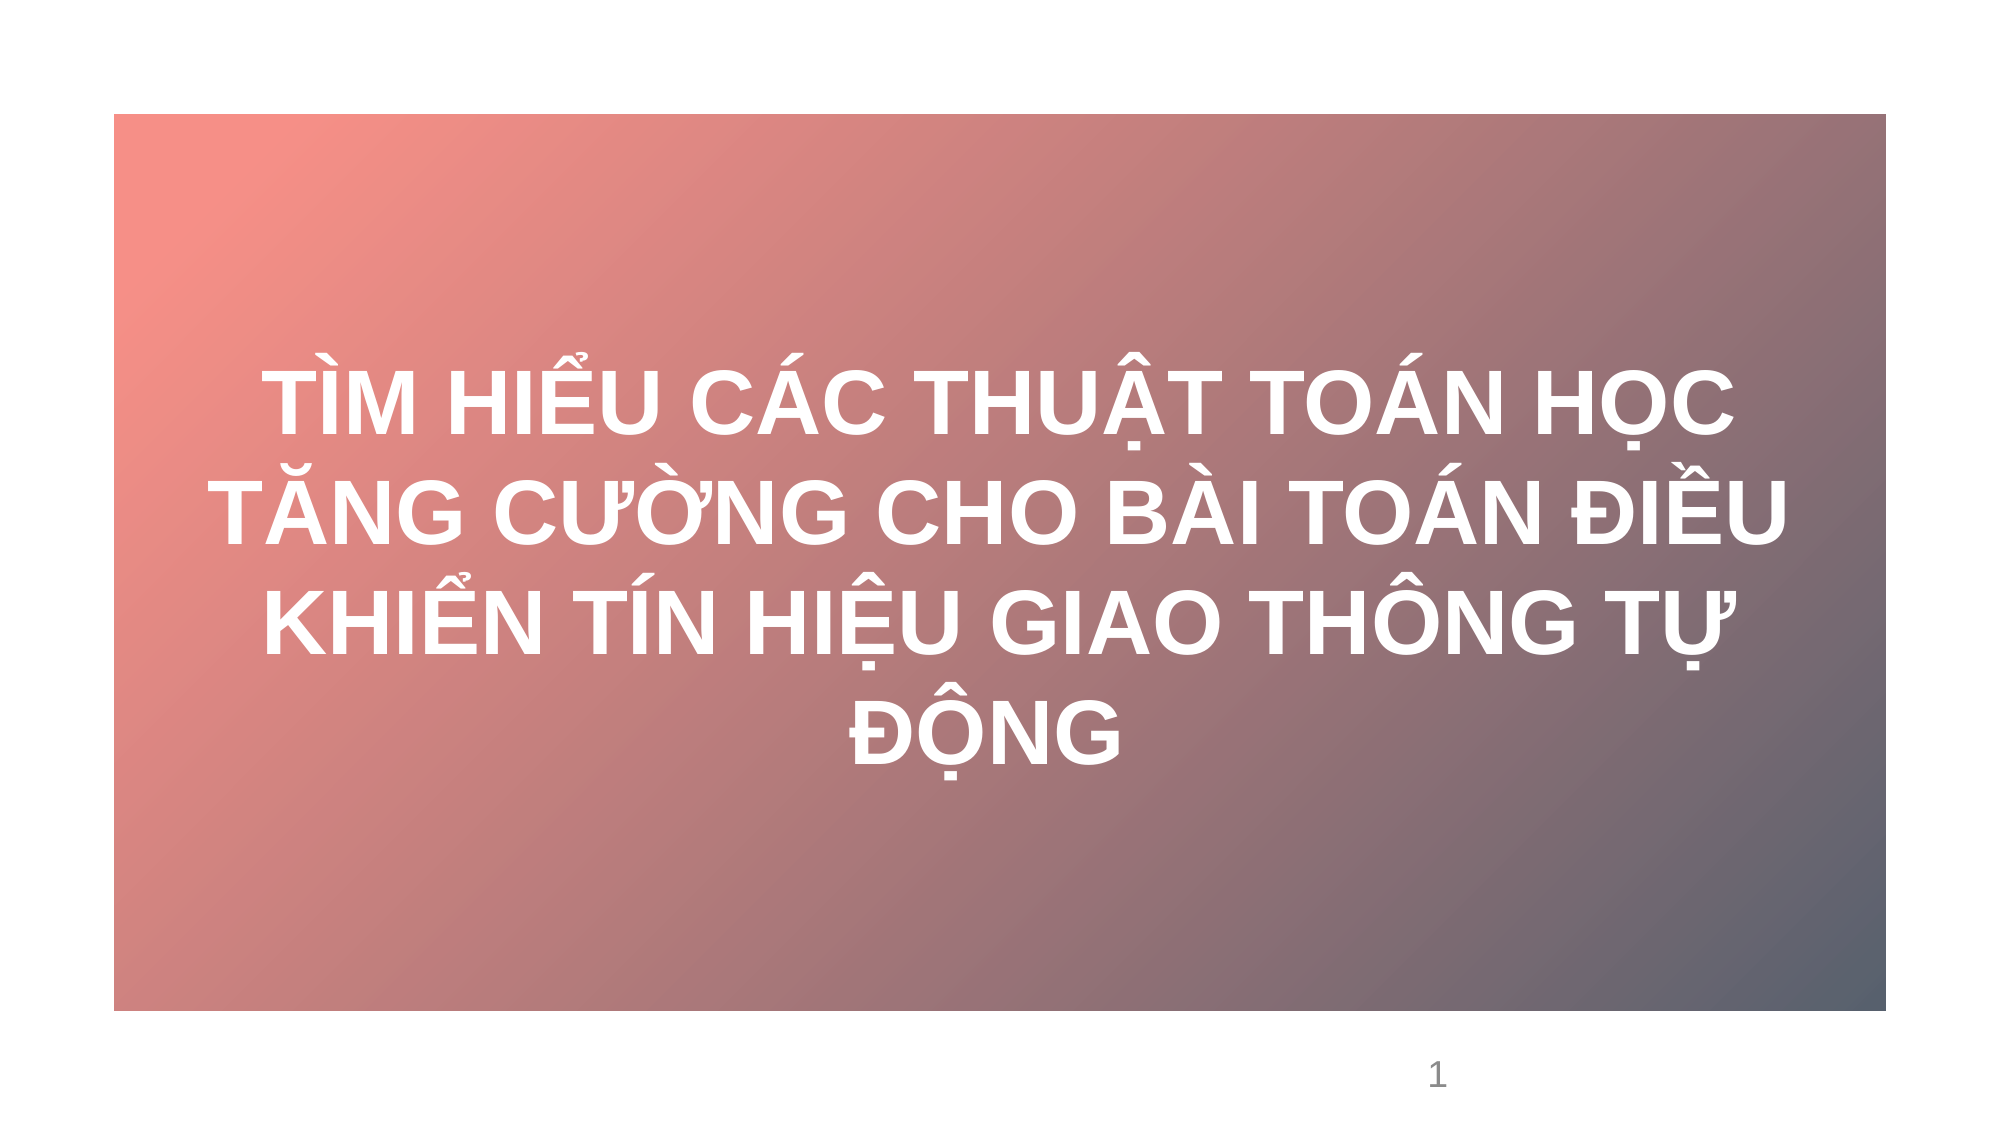

TÌM HIỂU CÁC THUẬT TOÁN HỌC TĂNG CƯỜNG CHO BÀI TOÁN ĐIỀU KHIỂN TÍN HIỆU GIAO THÔNG TỰ ĐỘNG
1